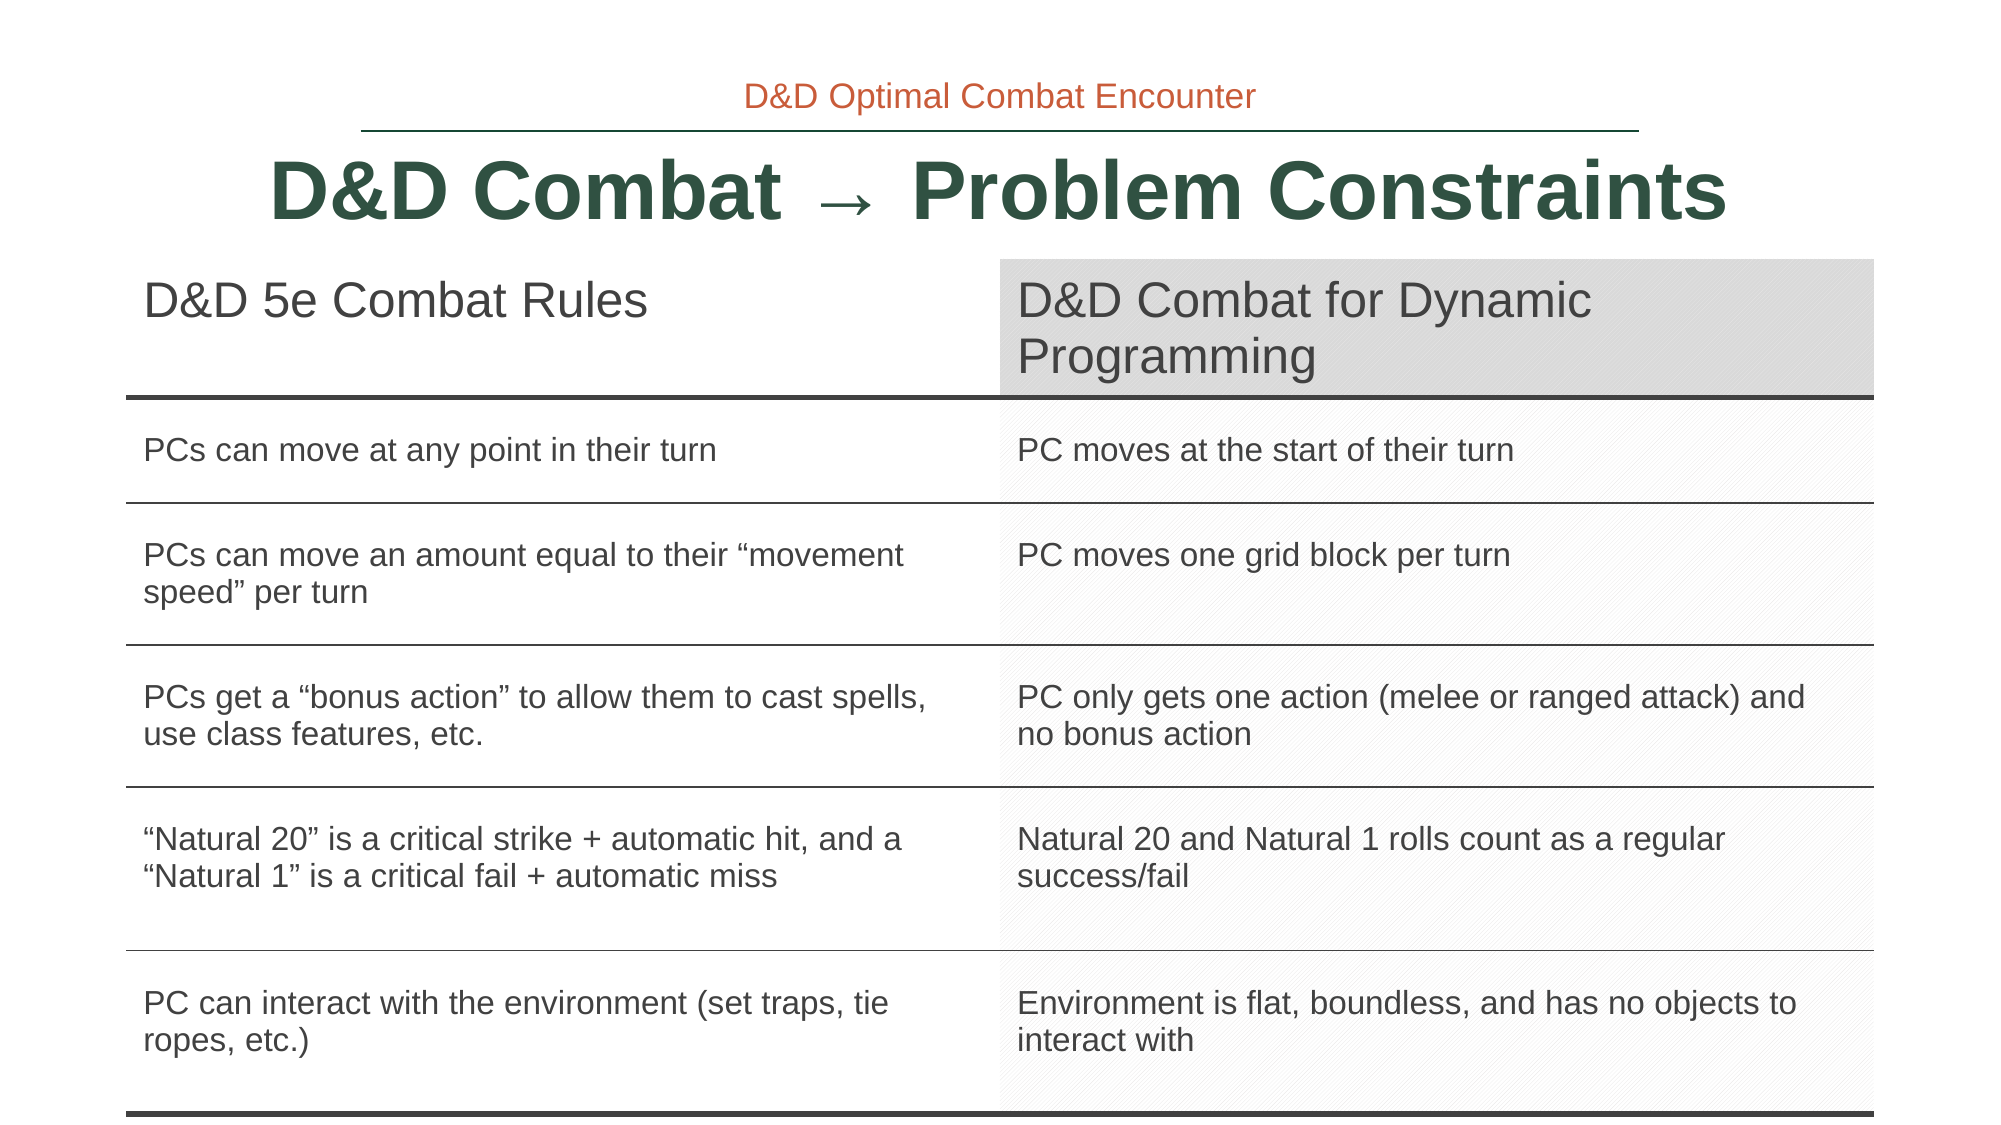

D&D Optimal Combat Encounter
# D&D Combat → Problem Constraints
| D&D 5e Combat Rules | D&D Combat for Dynamic Programming |
| --- | --- |
| PCs can move at any point in their turn | PC moves at the start of their turn |
| PCs can move an amount equal to their “movement speed” per turn | PC moves one grid block per turn |
| PCs get a “bonus action” to allow them to cast spells, use class features, etc. | PC only gets one action (melee or ranged attack) and no bonus action |
| “Natural 20” is a critical strike + automatic hit, and a “Natural 1” is a critical fail + automatic miss | Natural 20 and Natural 1 rolls count as a regular success/fail |
| PC can interact with the environment (set traps, tie ropes, etc.) | Environment is flat, boundless, and has no objects to interact with |
Footer information